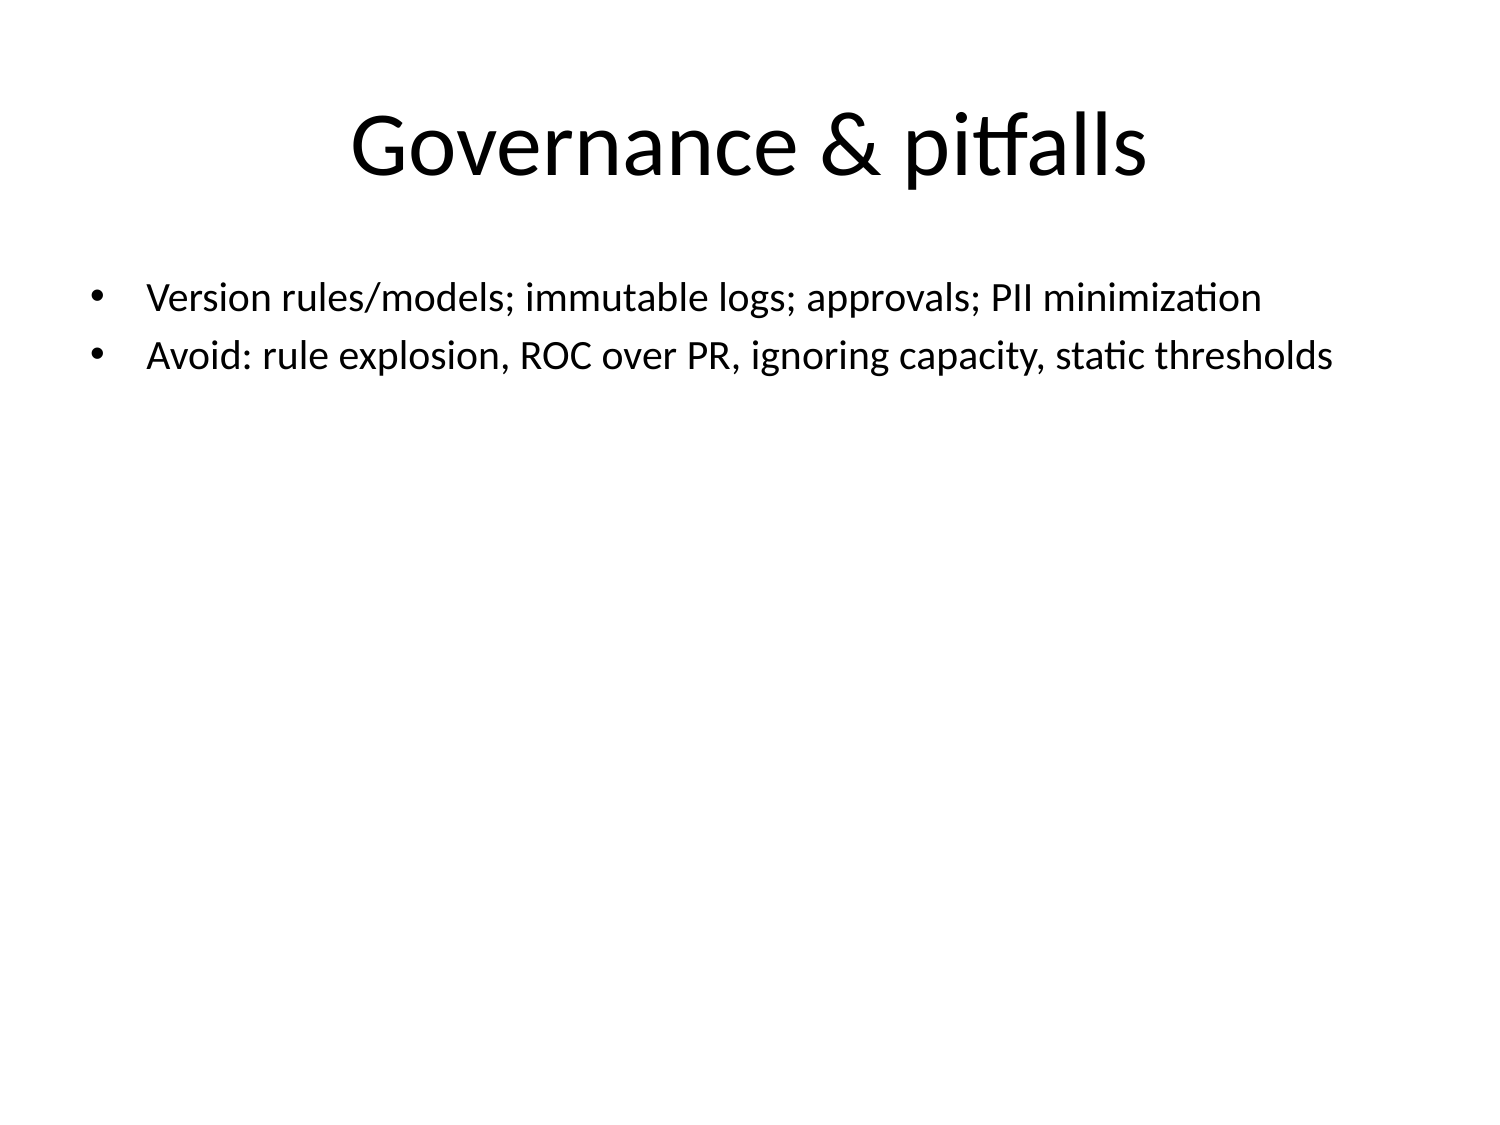

# Governance & pitfalls
Version rules/models; immutable logs; approvals; PII minimization
Avoid: rule explosion, ROC over PR, ignoring capacity, static thresholds